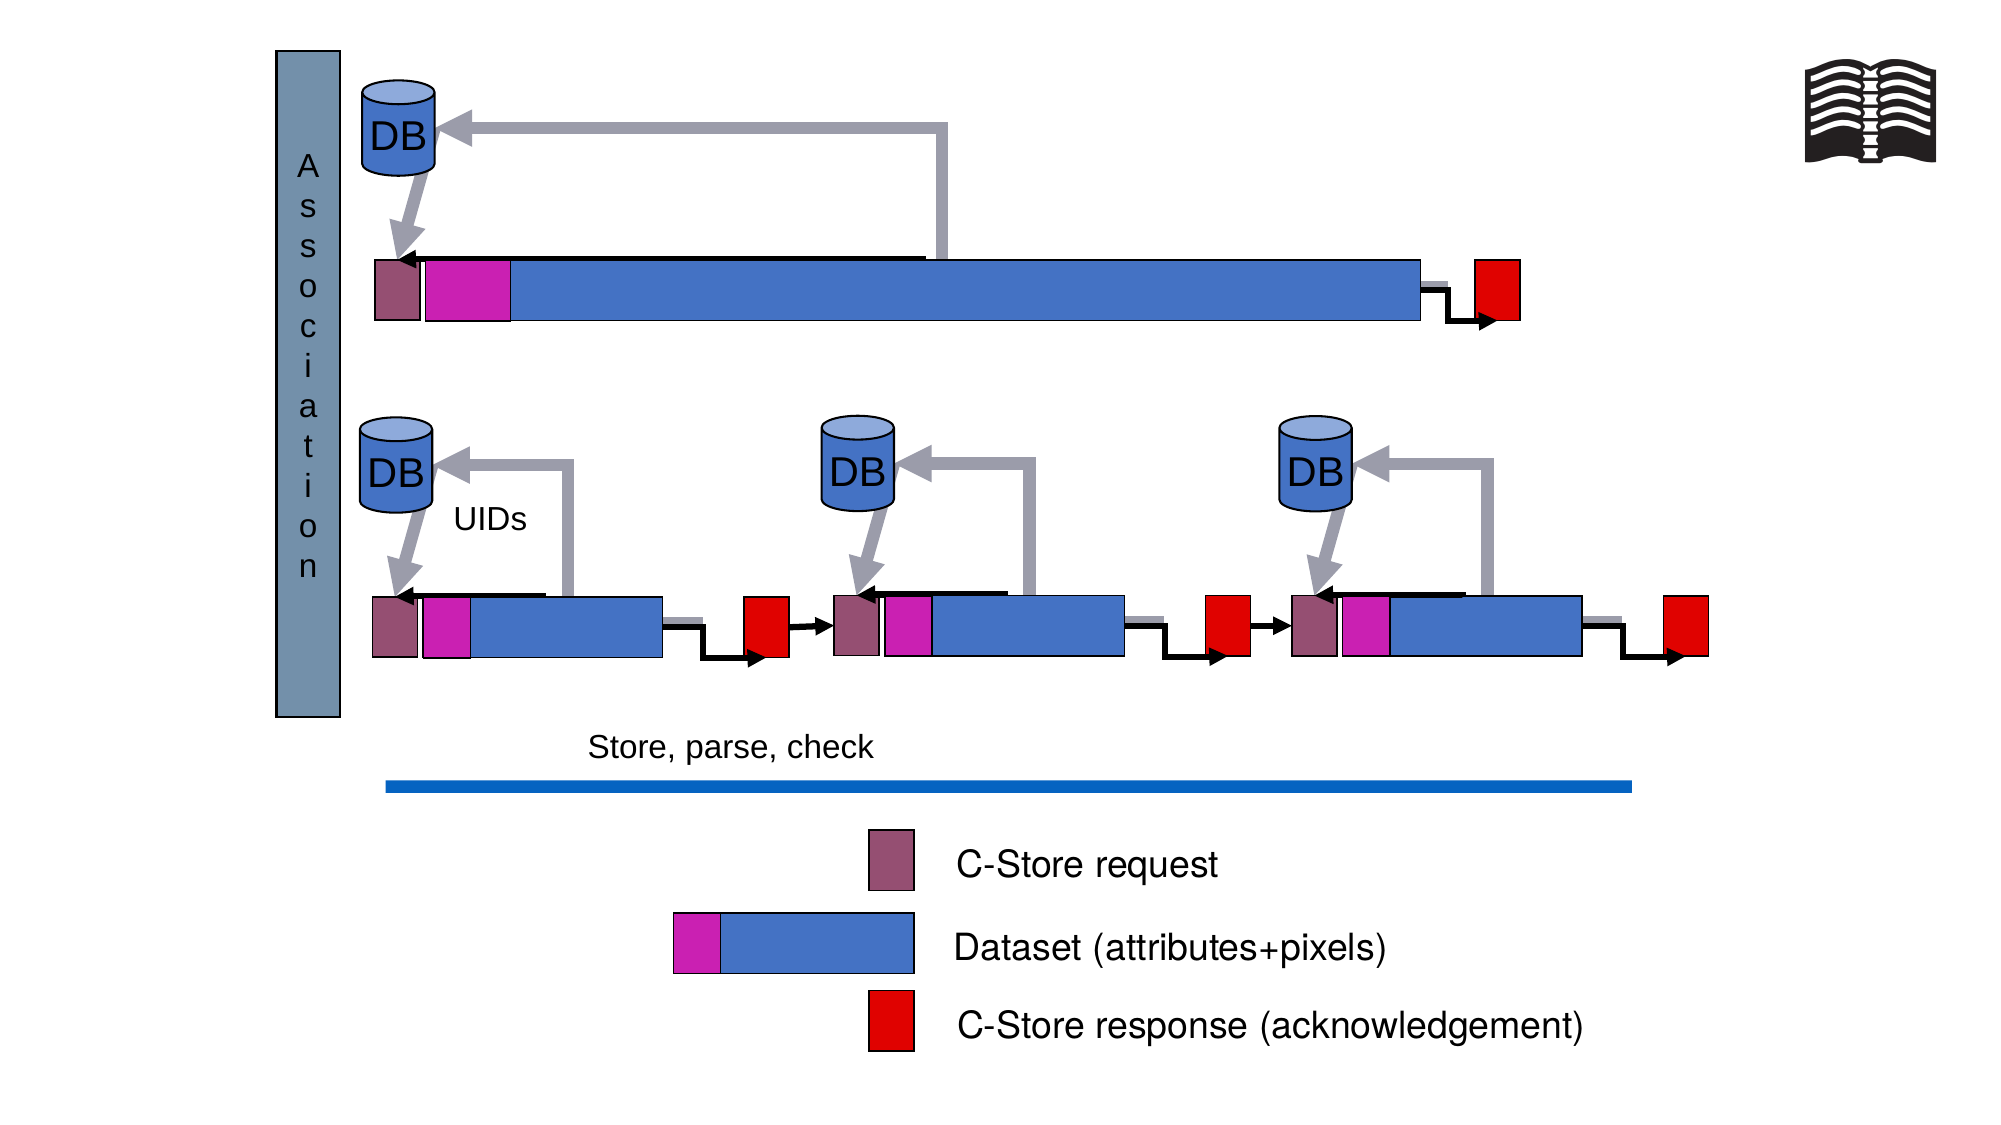

A
s
s
o
c
i
a
t
i
o
n
DB

DB

DB

DB

UIDs
Store, parse, check

C-Store request

Dataset (attributes+pixels)

C-Store response (acknowledgement)